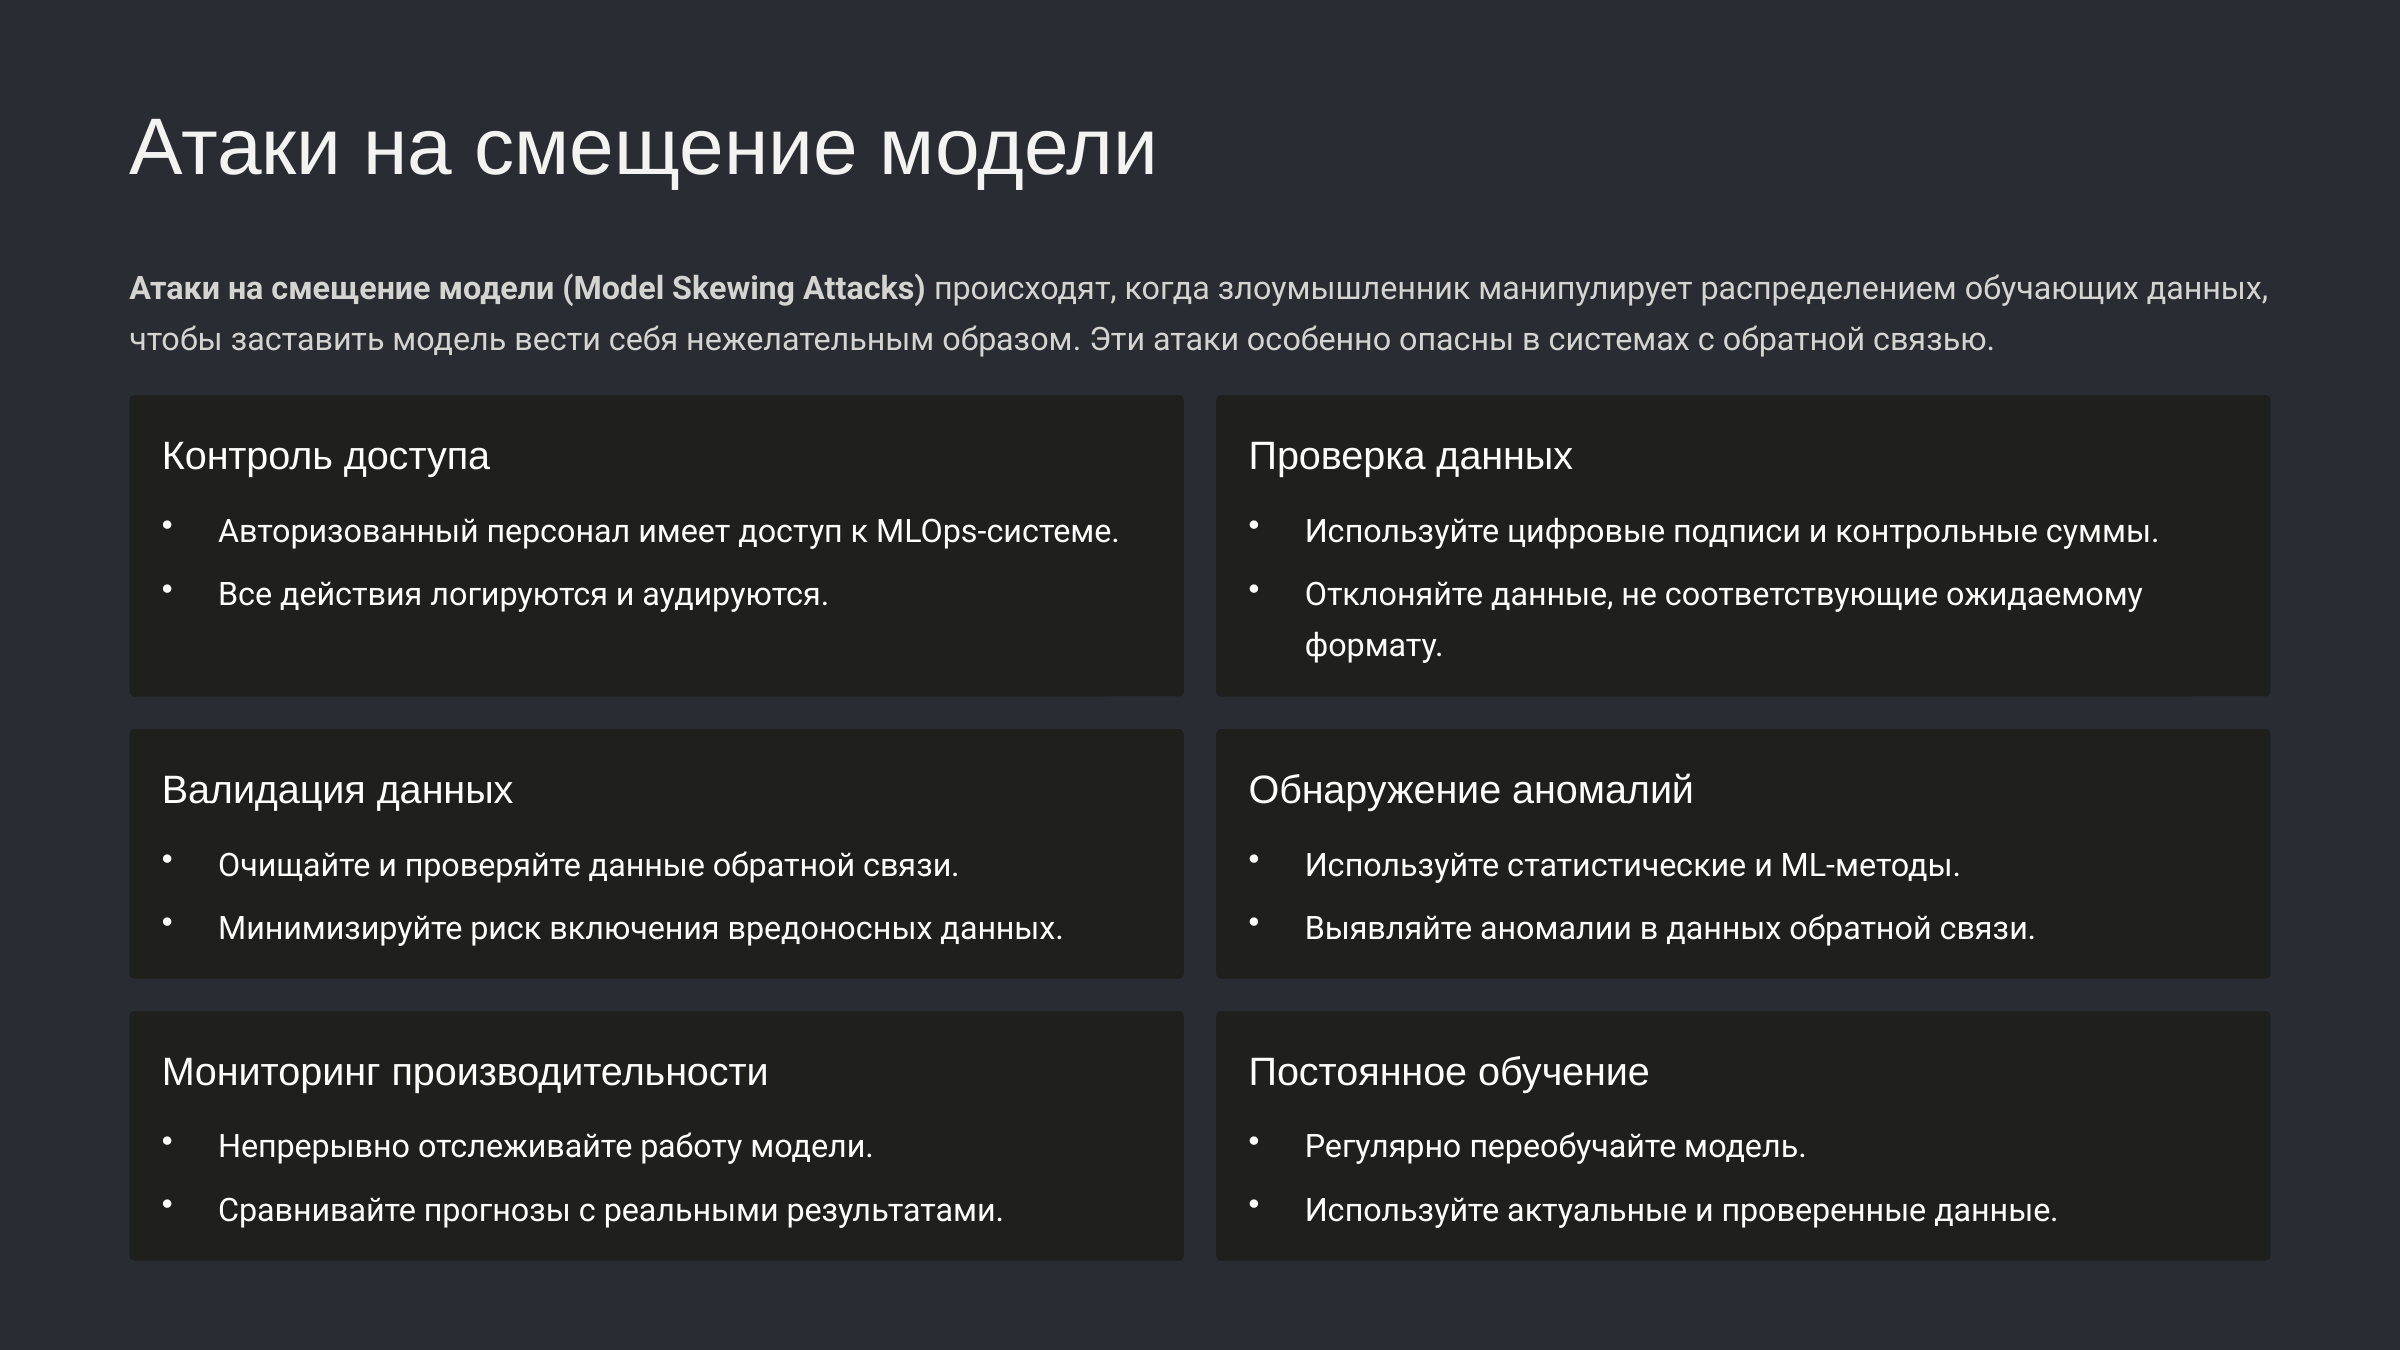

Атаки на смещение модели
Атаки на смещение модели (Model Skewing Attacks) происходят, когда злоумышленник манипулирует распределением обучающих данных, чтобы заставить модель вести себя нежелательным образом. Эти атаки особенно опасны в системах с обратной связью.

Контроль доступа
Проверка данных
Авторизованный персонал имеет доступ к MLOps-системе.
Используйте цифровые подписи и контрольные суммы.
Все действия логируются и аудируются.
Отклоняйте данные, не соответствующие ожидаемому формату.

Валидация данных
Обнаружение аномалий
Очищайте и проверяйте данные обратной связи.
Используйте статистические и ML-методы.
Минимизируйте риск включения вредоносных данных.
Выявляйте аномалии в данных обратной связи.

Мониторинг производительности
Постоянное обучение
Непрерывно отслеживайте работу модели.
Регулярно переобучайте модель.
Сравнивайте прогнозы с реальными результатами.
Используйте актуальные и проверенные данные.